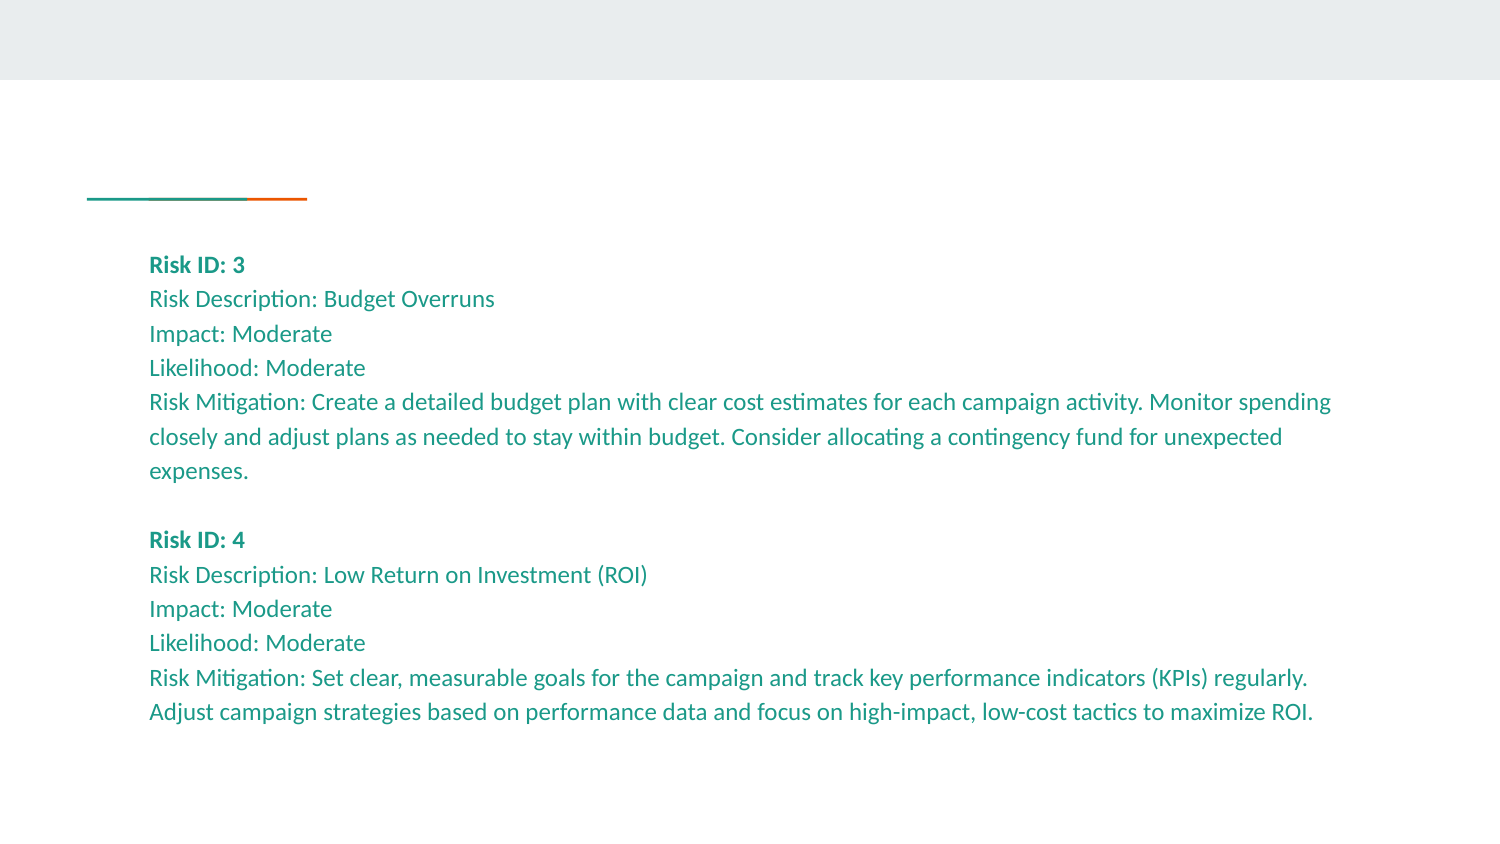

Risk ID: 3
Risk Description: Budget Overruns
Impact: Moderate
Likelihood: Moderate
Risk Mitigation: Create a detailed budget plan with clear cost estimates for each campaign activity. Monitor spending closely and adjust plans as needed to stay within budget. Consider allocating a contingency fund for unexpected expenses.

Risk ID: 4
Risk Description: Low Return on Investment (ROI)
Impact: Moderate
Likelihood: Moderate
Risk Mitigation: Set clear, measurable goals for the campaign and track key performance indicators (KPIs) regularly. Adjust campaign strategies based on performance data and focus on high-impact, low-cost tactics to maximize ROI.